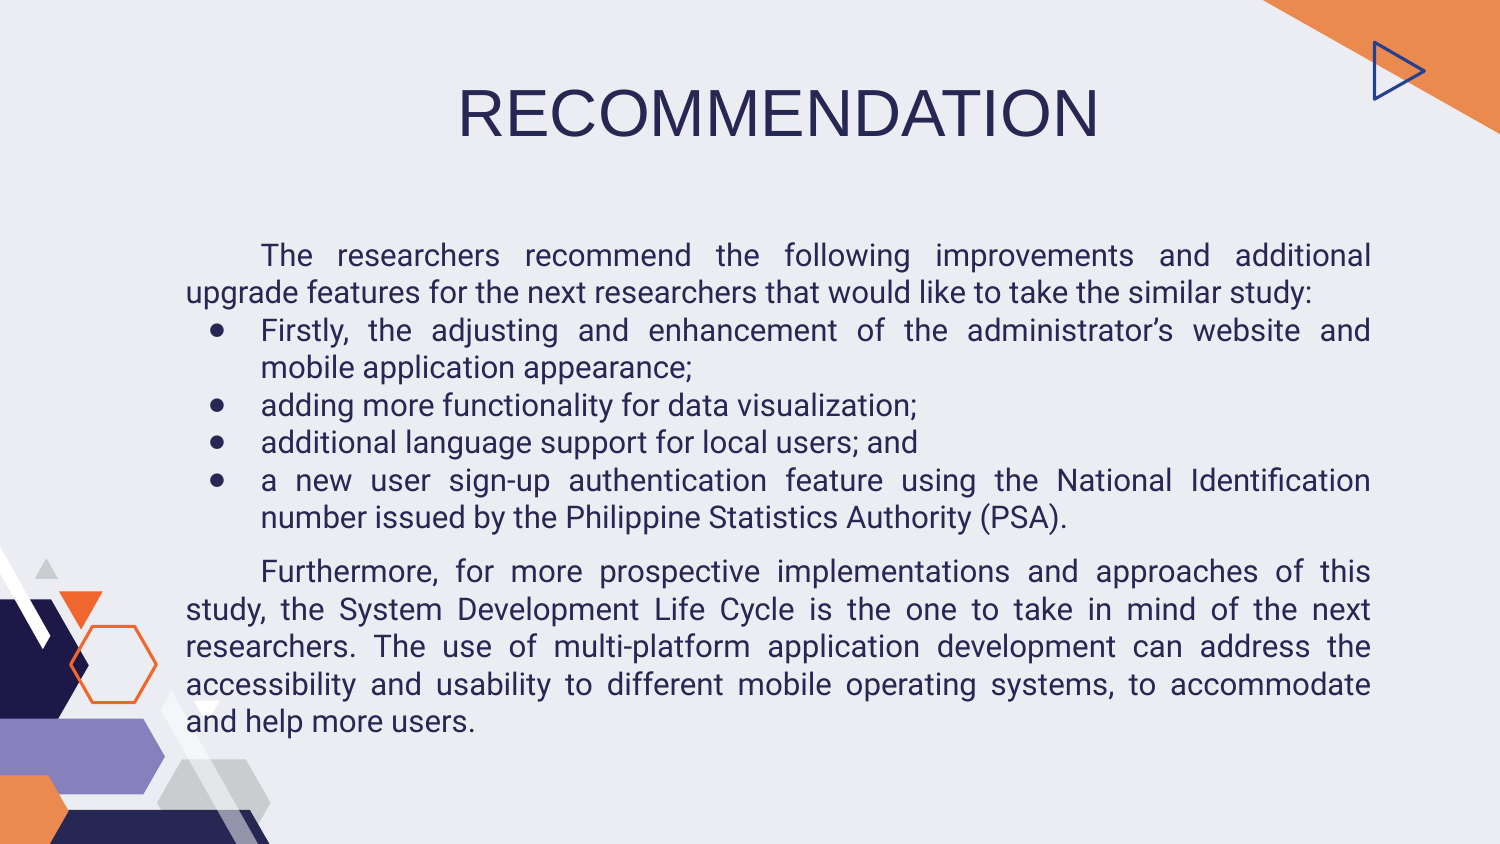

# RECOMMENDATION
The researchers recommend the following improvements and additional upgrade features for the next researchers that would like to take the similar study:
Firstly, the adjusting and enhancement of the administrator’s website and mobile application appearance;
adding more functionality for data visualization;
additional language support for local users; and
a new user sign-up authentication feature using the National Identification number issued by the Philippine Statistics Authority (PSA).
Furthermore, for more prospective implementations and approaches of this study, the System Development Life Cycle is the one to take in mind of the next researchers. The use of multi-platform application development can address the accessibility and usability to different mobile operating systems, to accommodate and help more users.